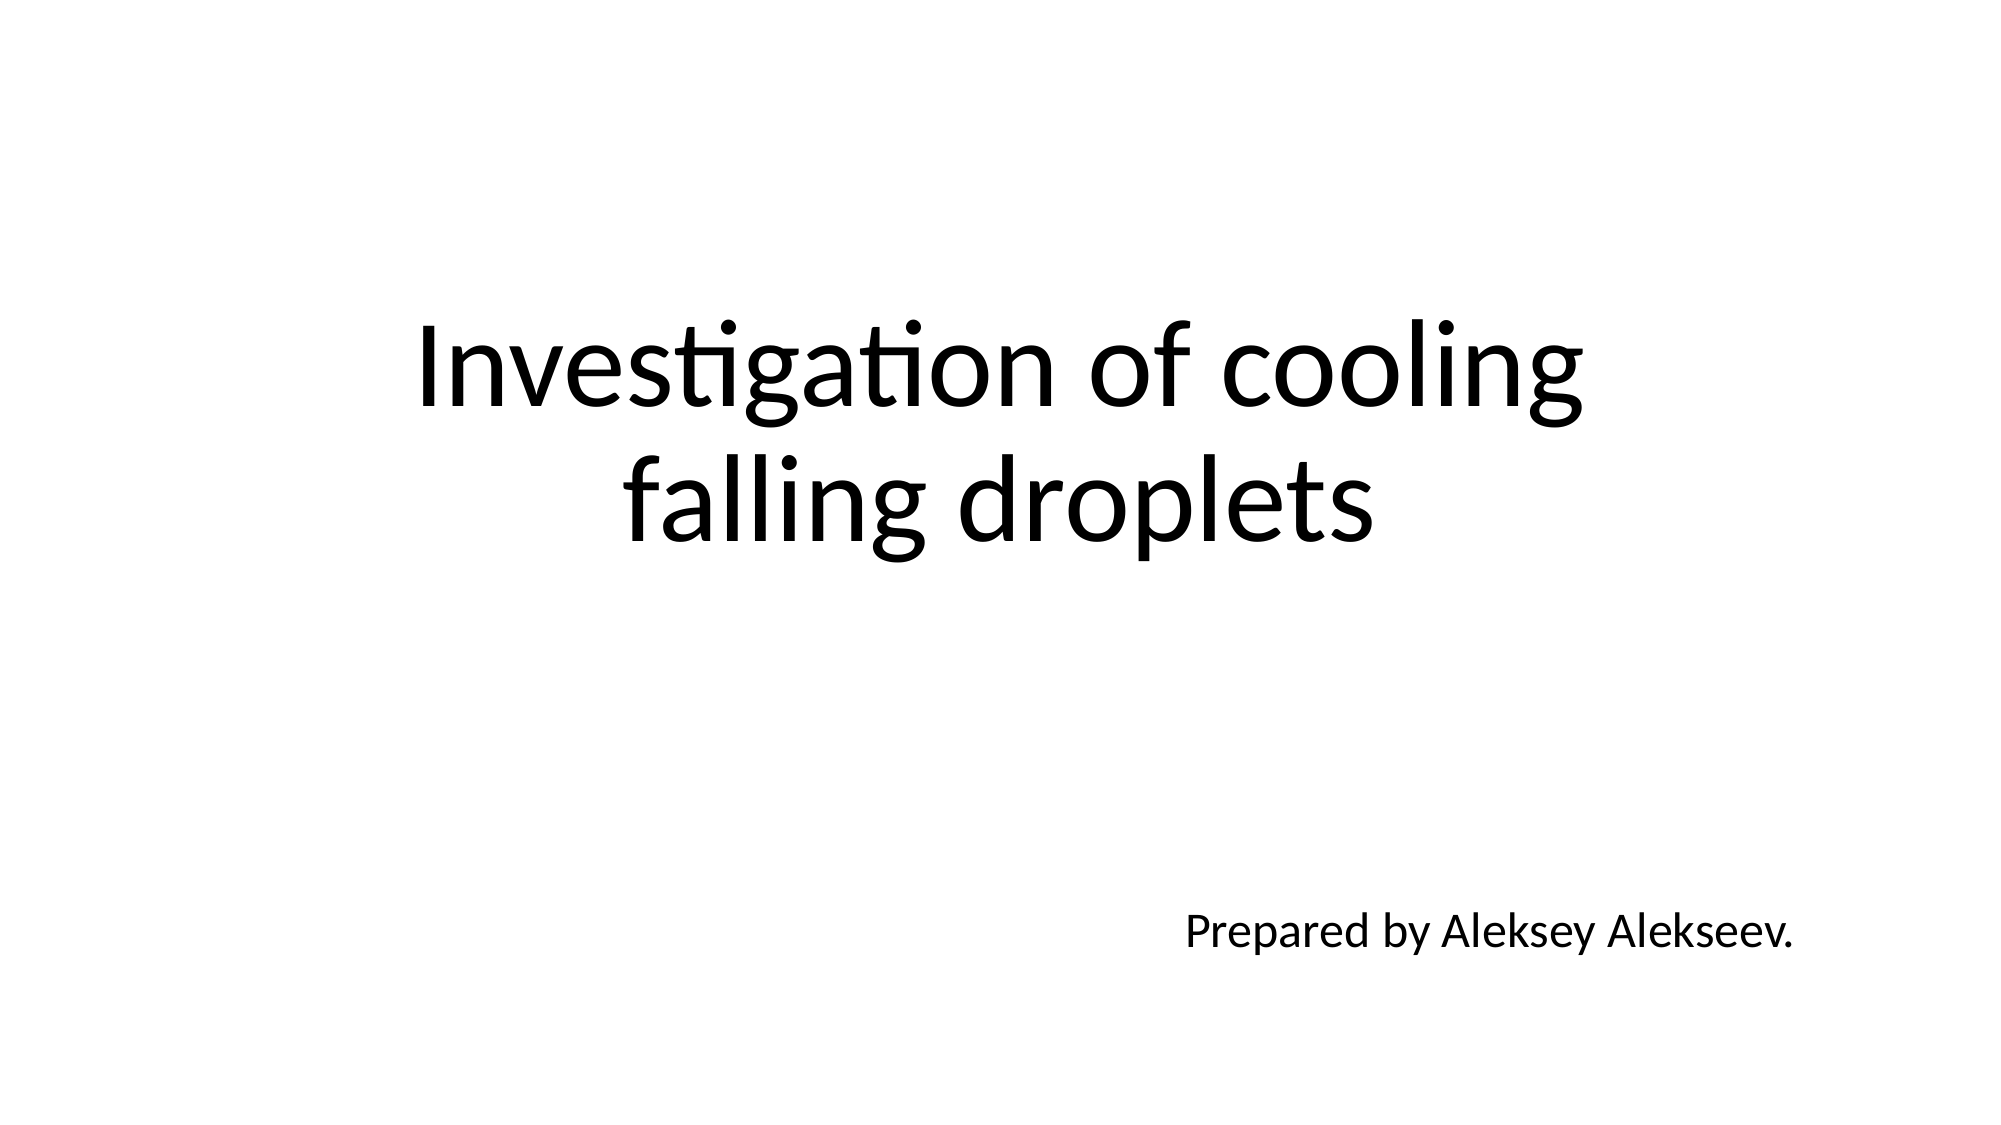

# Investigation of cooling falling droplets
Prepared by Aleksey Alekseev.